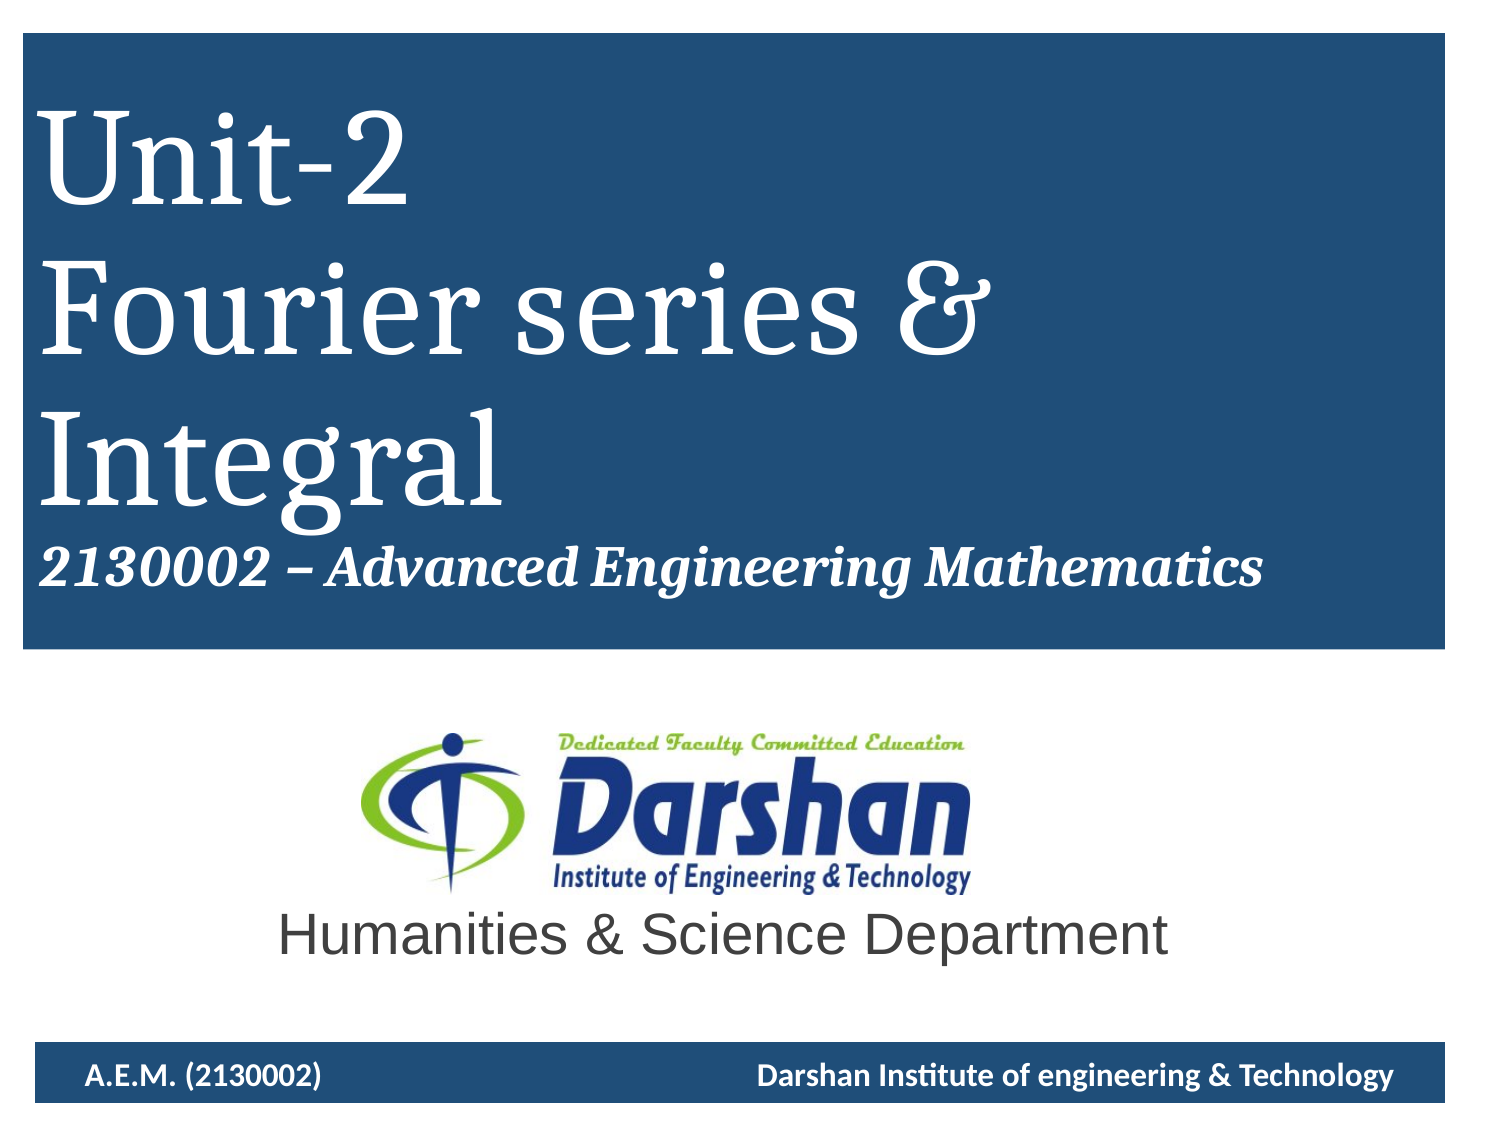

# Unit-2 Fourier series & Integral 2130002 – Advanced Engineering Mathematics
A.E.M. (2130002)                                                          Darshan Institute of engineering & Technology